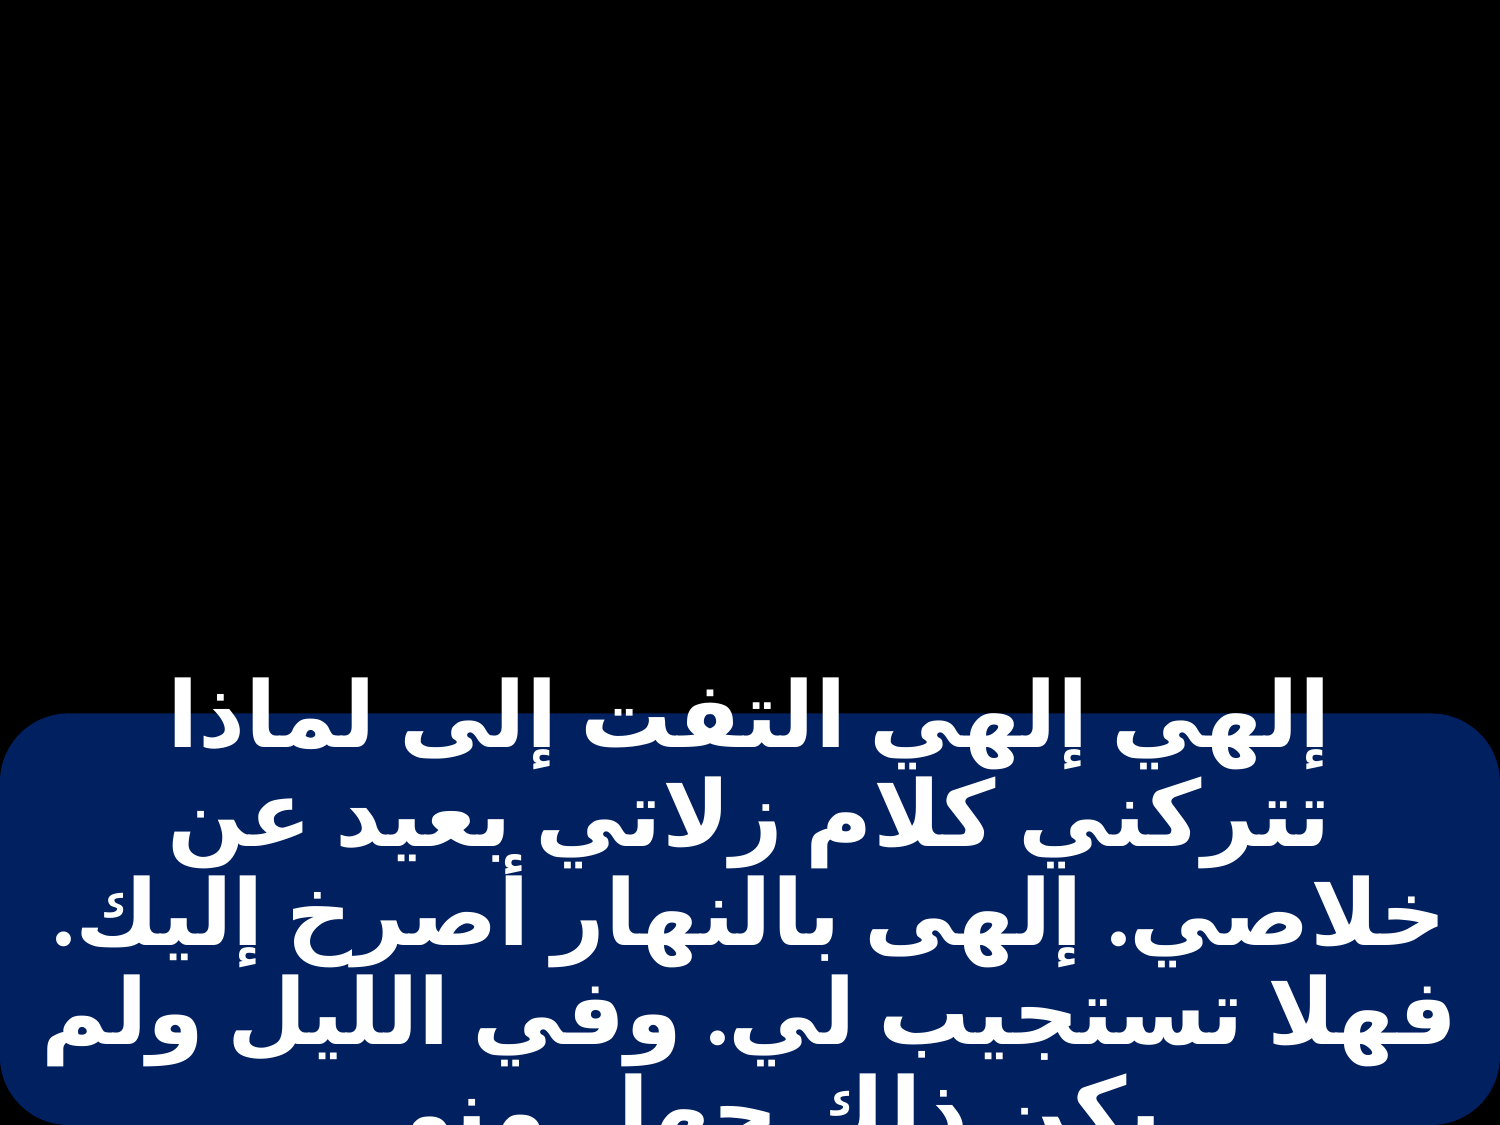

# إلهي إلهي التفت إلى لماذا تتركني كلام زلاتي بعيد عن خلاصي. إلهى بالنهار أصرخ إليك. فهلا تستجيب لي. وفي الليل ولم يكن ذلك جهل منى.